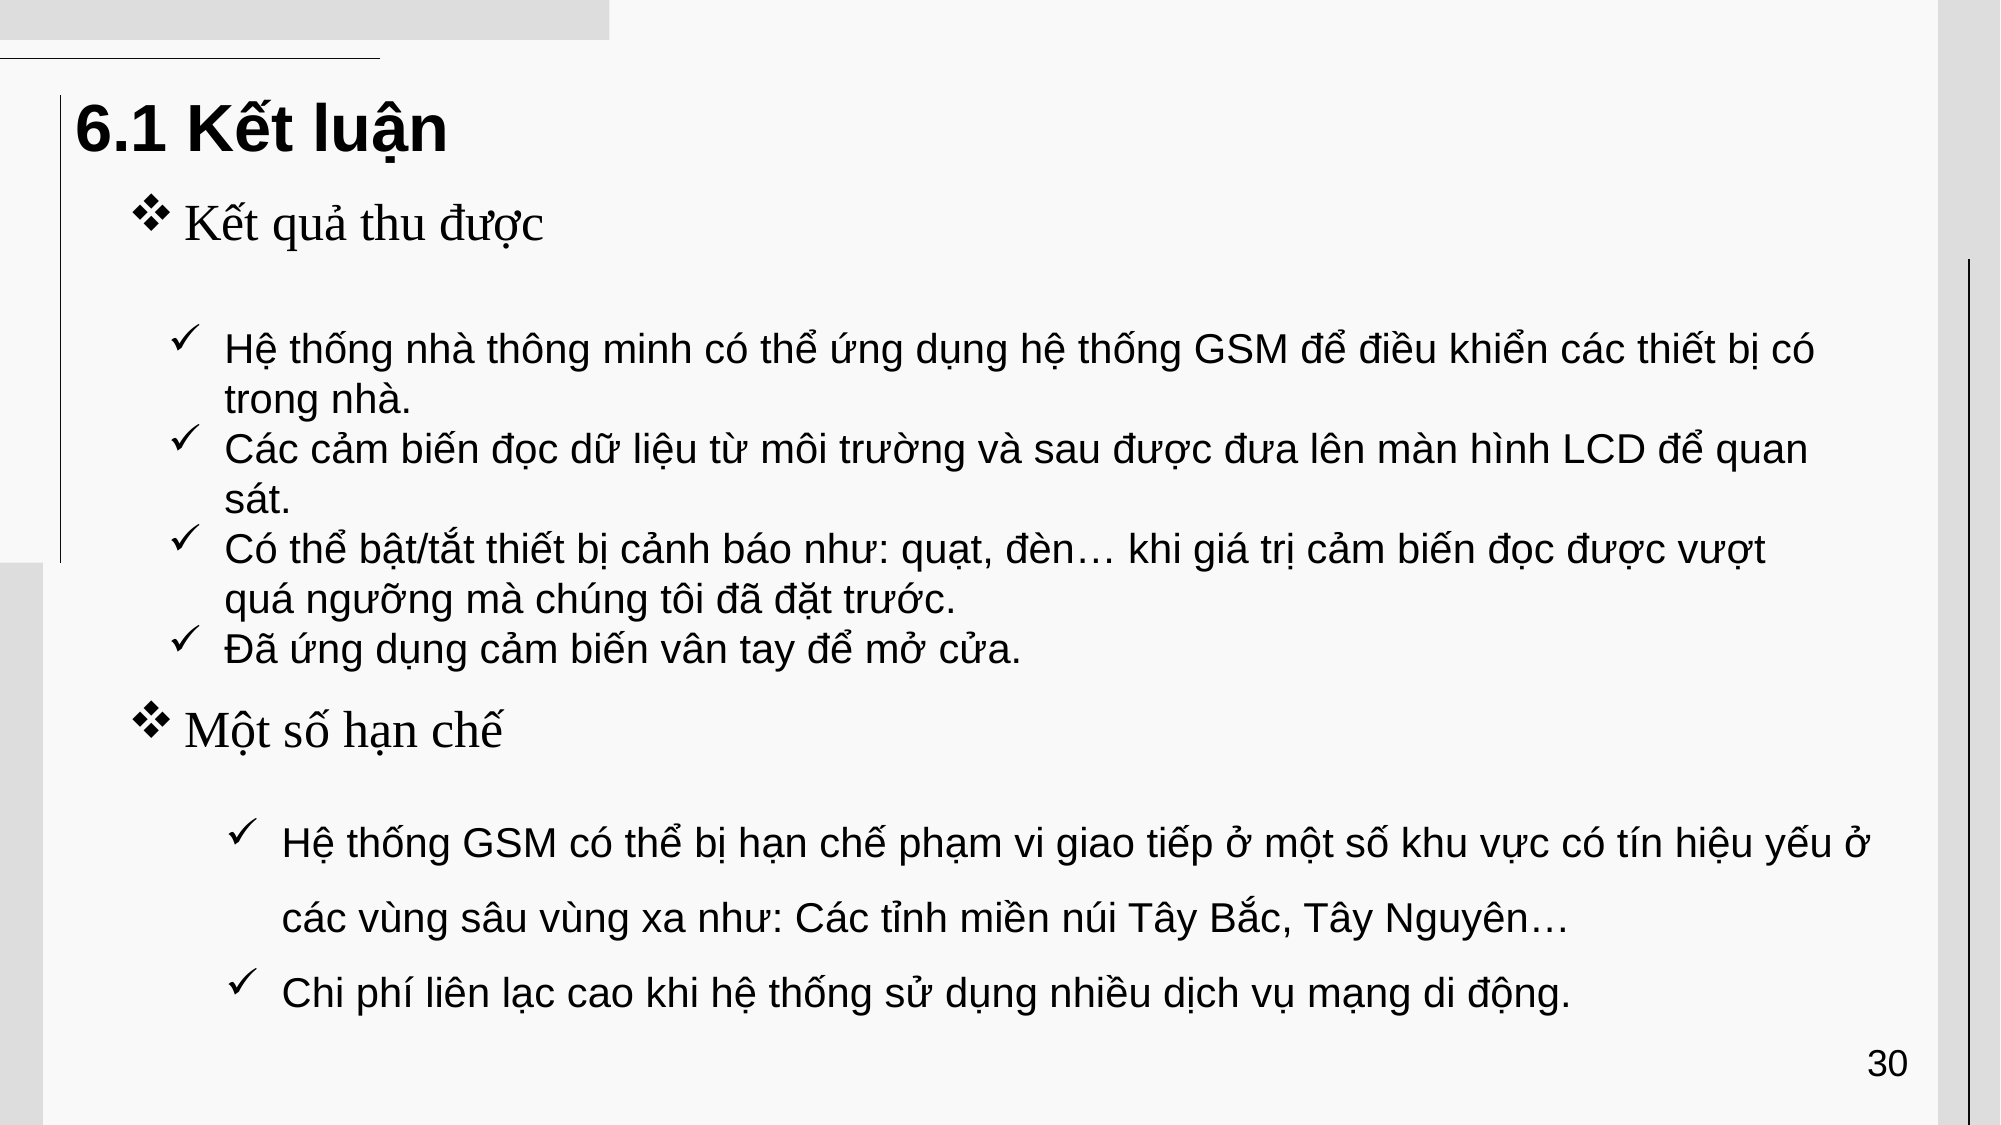

6.1 Kết luận
Kết quả thu được
Hệ thống nhà thông minh có thể ứng dụng hệ thống GSM để điều khiển các thiết bị có trong nhà.
Các cảm biến đọc dữ liệu từ môi trường và sau được đưa lên màn hình LCD để quan sát.
Có thể bật/tắt thiết bị cảnh báo như: quạt, đèn… khi giá trị cảm biến đọc được vượt quá ngưỡng mà chúng tôi đã đặt trước.
Đã ứng dụng cảm biến vân tay để mở cửa.
Một số hạn chế
Hệ thống GSM có thể bị hạn chế phạm vi giao tiếp ở một số khu vực có tín hiệu yếu ở các vùng sâu vùng xa như: Các tỉnh miền núi Tây Bắc, Tây Nguyên…
Chi phí liên lạc cao khi hệ thống sử dụng nhiều dịch vụ mạng di động.

30